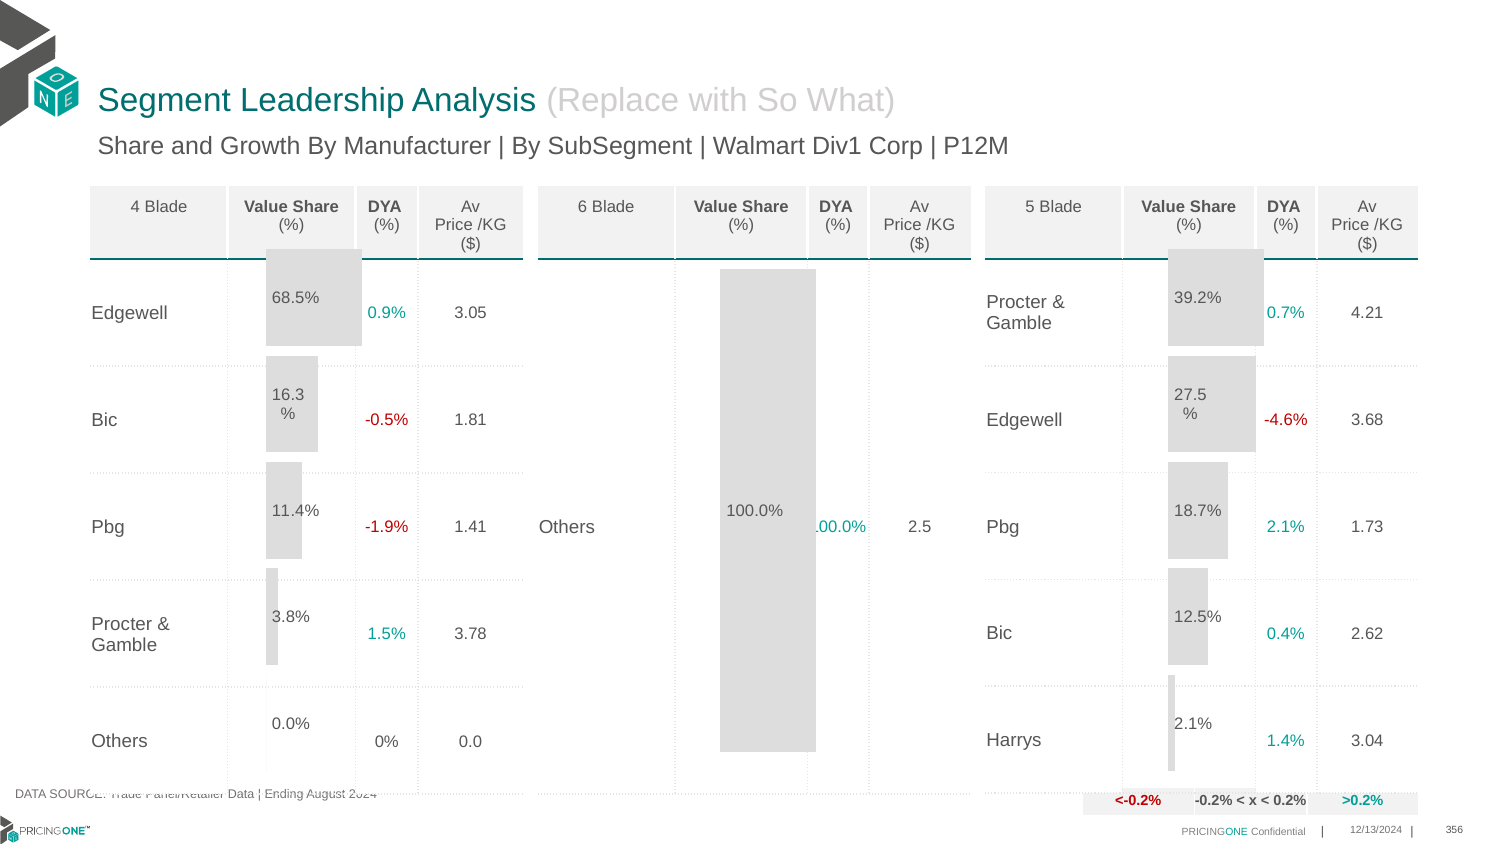

# Segment Leadership Analysis (Replace with So What)
Share and Growth By Manufacturer | By SubSegment | Walmart Div1 Corp | P12M
| 6 Blade | Value Share (%) | DYA (%) | Av Price /KG ($) |
| --- | --- | --- | --- |
| Others |  | 100.0% | 2.5 |
| 4 Blade | Value Share (%) | DYA (%) | Av Price /KG ($) |
| --- | --- | --- | --- |
| Edgewell |  | 0.9% | 3.05 |
| Bic |  | -0.5% | 1.81 |
| Pbg |  | -1.9% | 1.41 |
| Procter & Gamble |  | 1.5% | 3.78 |
| Others |  | 0% | 0.0 |
| 5 Blade | Value Share (%) | DYA (%) | Av Price /KG ($) |
| --- | --- | --- | --- |
| Procter & Gamble |  | 0.7% | 4.21 |
| Edgewell |  | -4.6% | 3.68 |
| Pbg |  | 2.1% | 1.73 |
| Bic |  | 0.4% | 2.62 |
| Harrys |  | 1.4% | 3.04 |

### Chart

| Category | Walmart Div1 Corp | 4 Blade |
|---|---|
|  | 0.6852975145390778 |

### Chart

| Category | Walmart Div1 Corp | 6 Blade |
|---|---|
|  | 1.0 |

### Chart

| Category | Walmart Div1 Corp | 5 Blade |
|---|---|
|  | 0.391880485595045 |
DATA SOURCE: Trade Panel/Retailer Data | Ending August 2024
| <-0.2% | -0.2% < x < 0.2% | >0.2% |
| --- | --- | --- |

12/13/2024
356